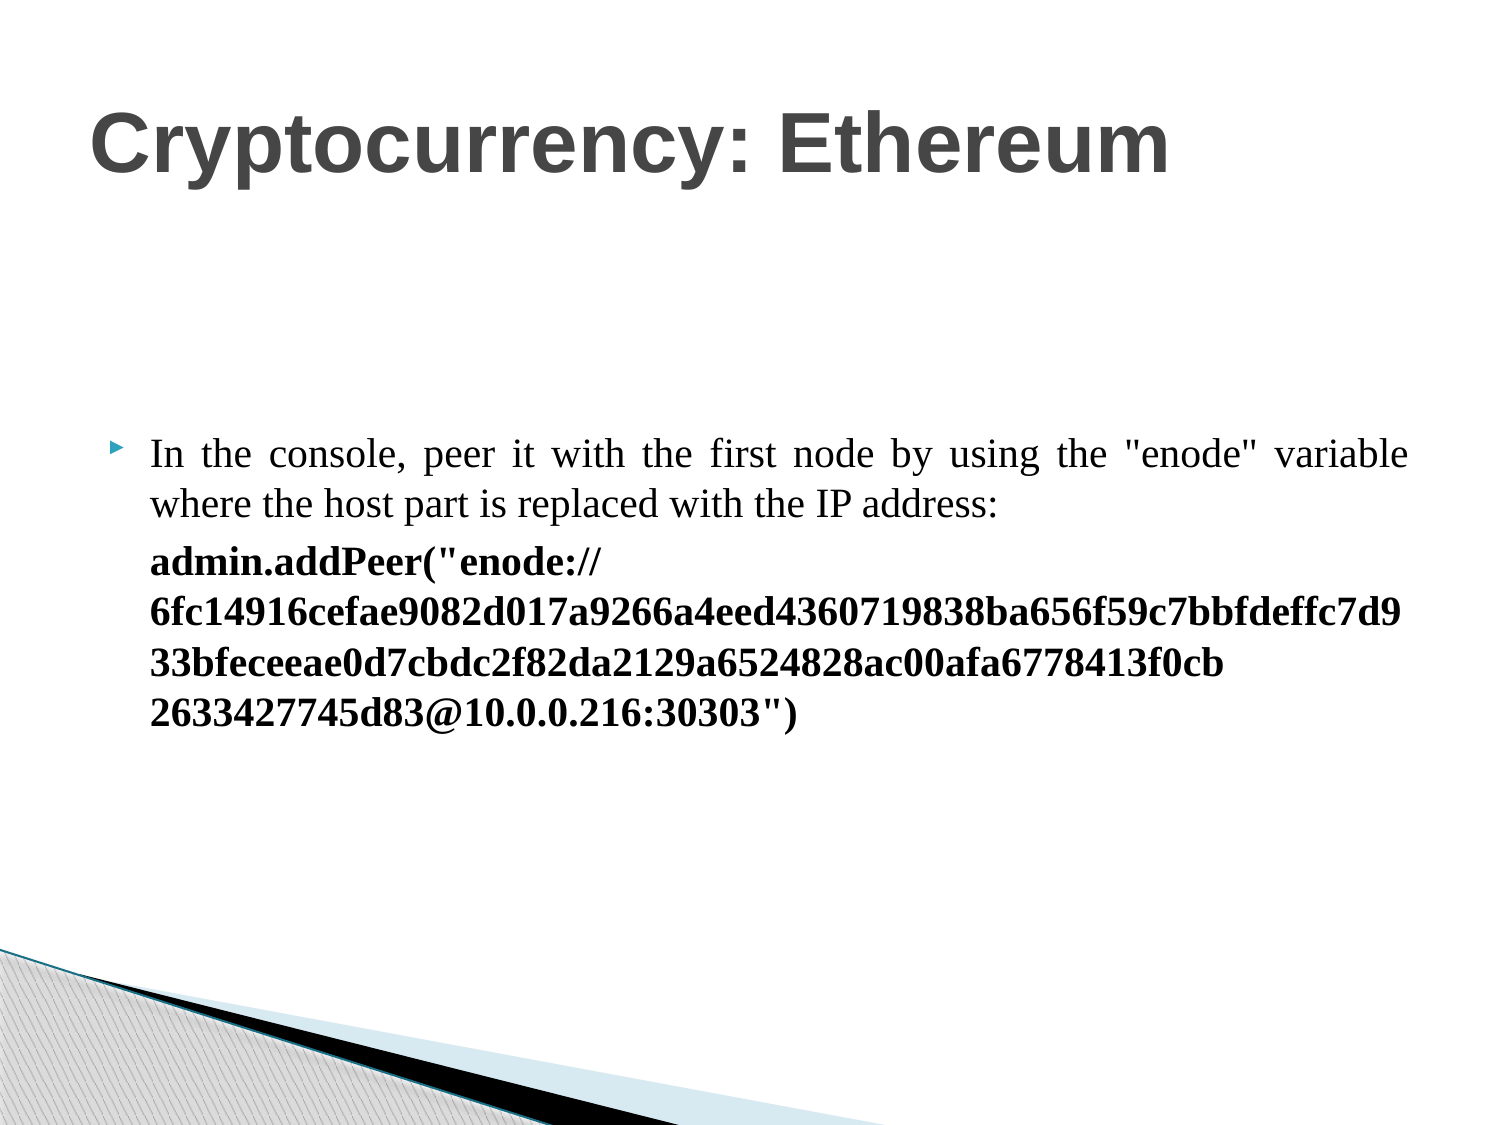

# Cryptocurrency: Ethereum

In the console, peer it with the first node by using the "enode" variable where the host part is replaced with the IP address:
	admin.addPeer("enode://6fc14916cefae9082d017a9266a4eed4360719838ba656f59c7bbfdeffc7d933bfeceeae0d7cbdc2f82da2129a6524828ac00afa6778413f0cb 2633427745d83@10.0.0.216:30303")